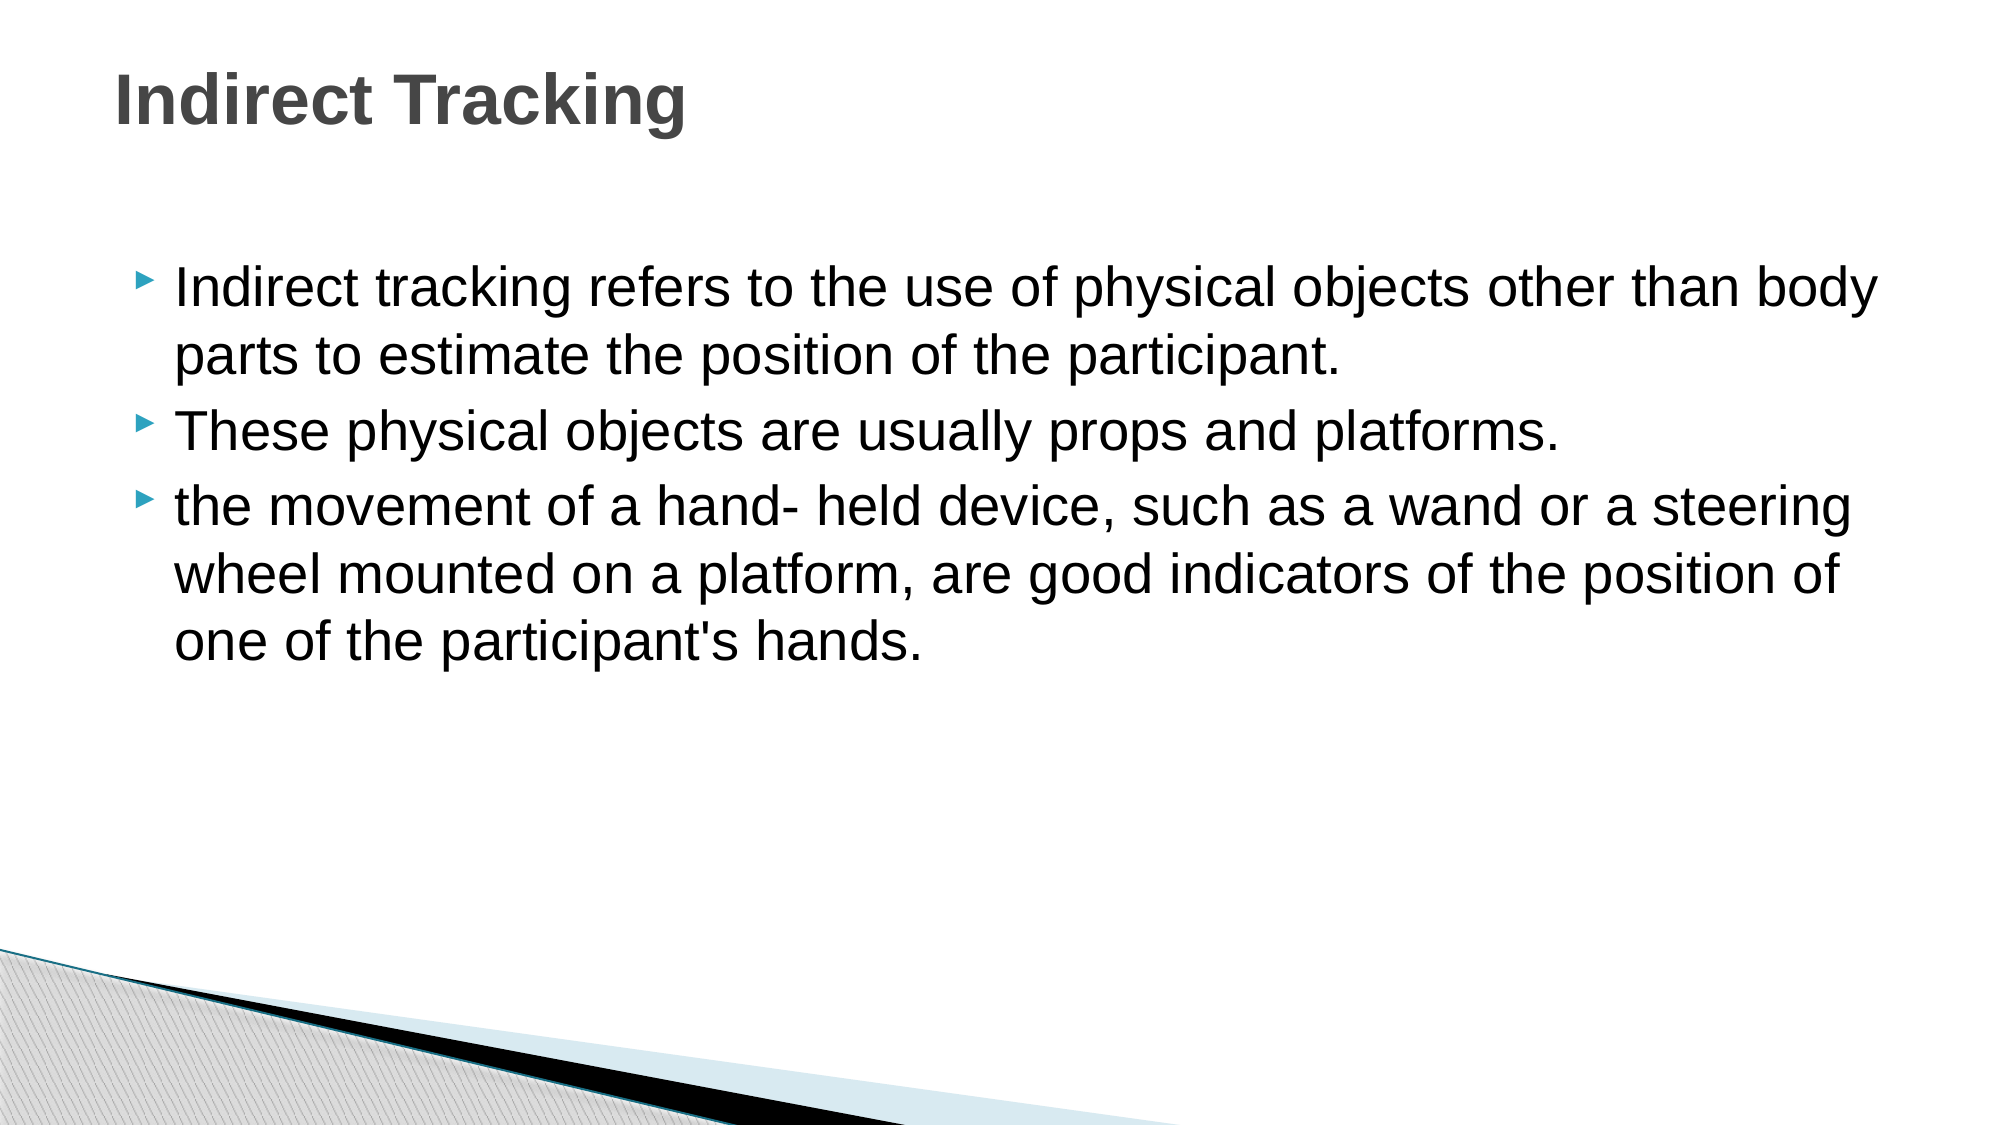

# Indirect Tracking
Indirect tracking refers to the use of physical objects other than body parts to estimate the position of the participant.
These physical objects are usually props and platforms.
the movement of a hand- held device, such as a wand or a steering wheel mounted on a platform, are good indicators of the position of one of the participant's hands.